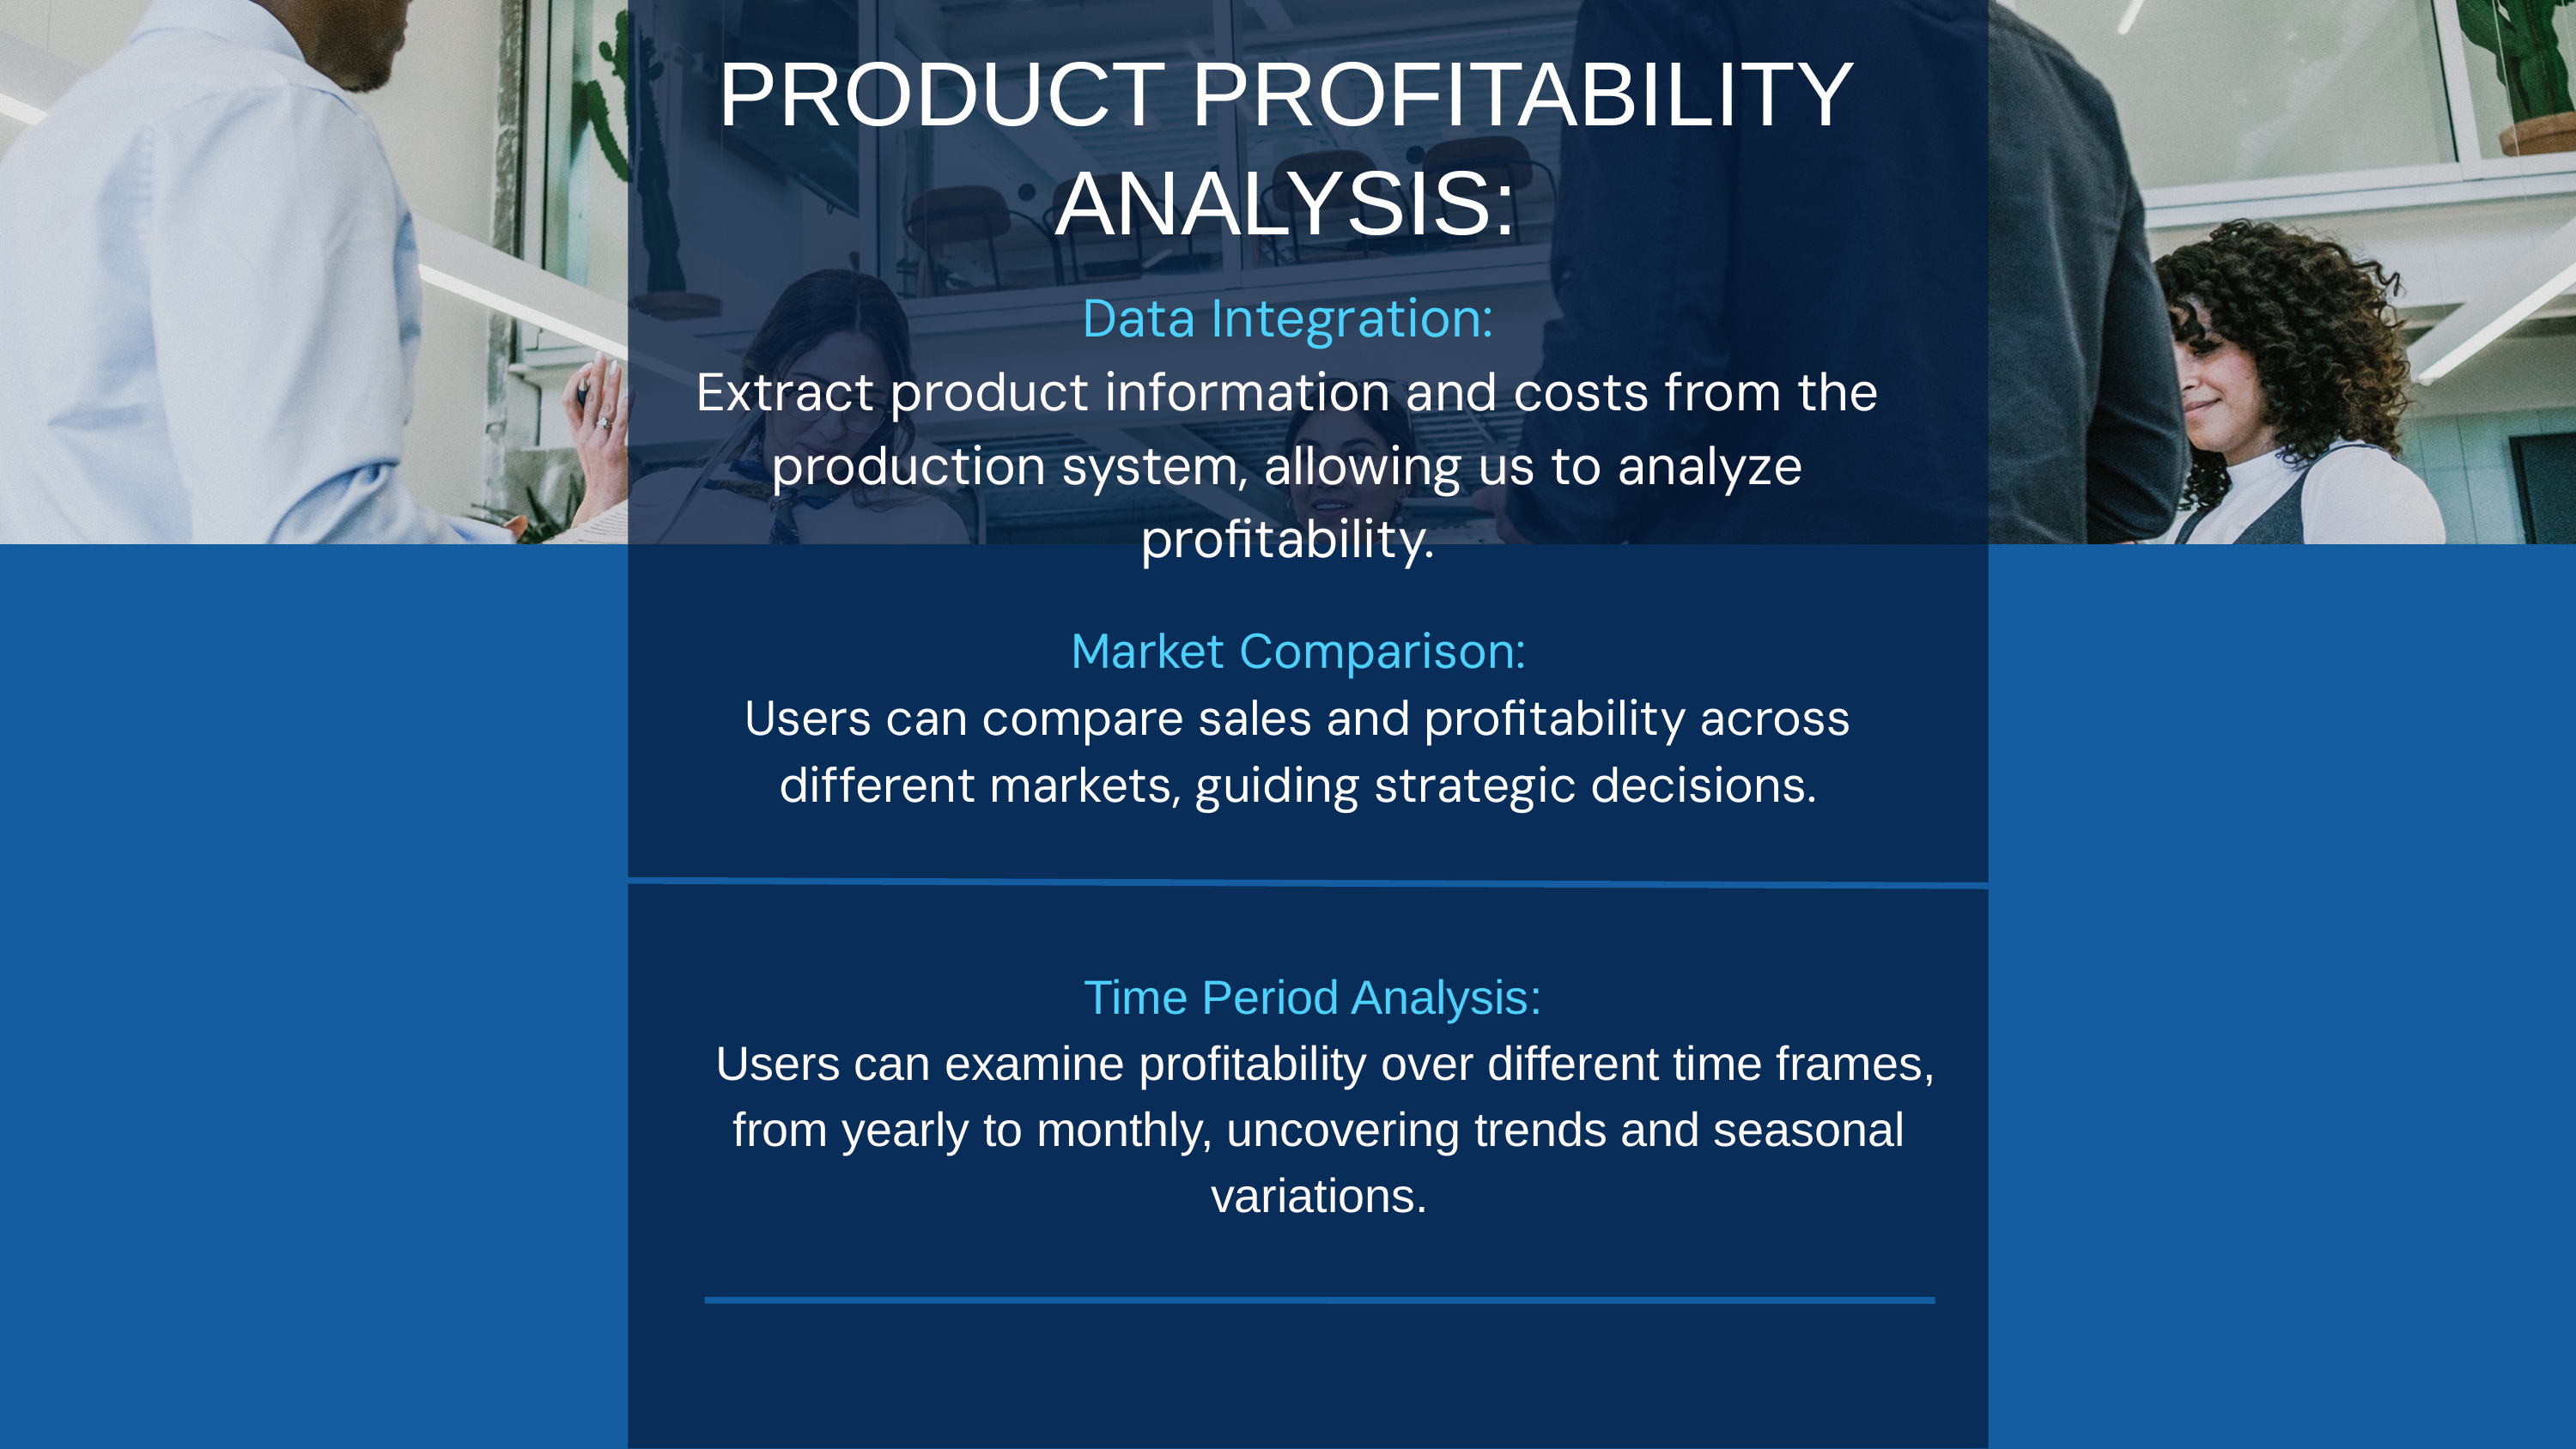

PRODUCT PROFITABILITY ANALYSIS:
Data Integration:
Extract product information and costs from the production system, allowing us to analyze profitability.

Market Comparison:
Users can compare sales and profitability across different markets, guiding strategic decisions.

Time Period Analysis:
 Users can examine profitability over different time frames, from yearly to monthly, uncovering trends and seasonal variations.